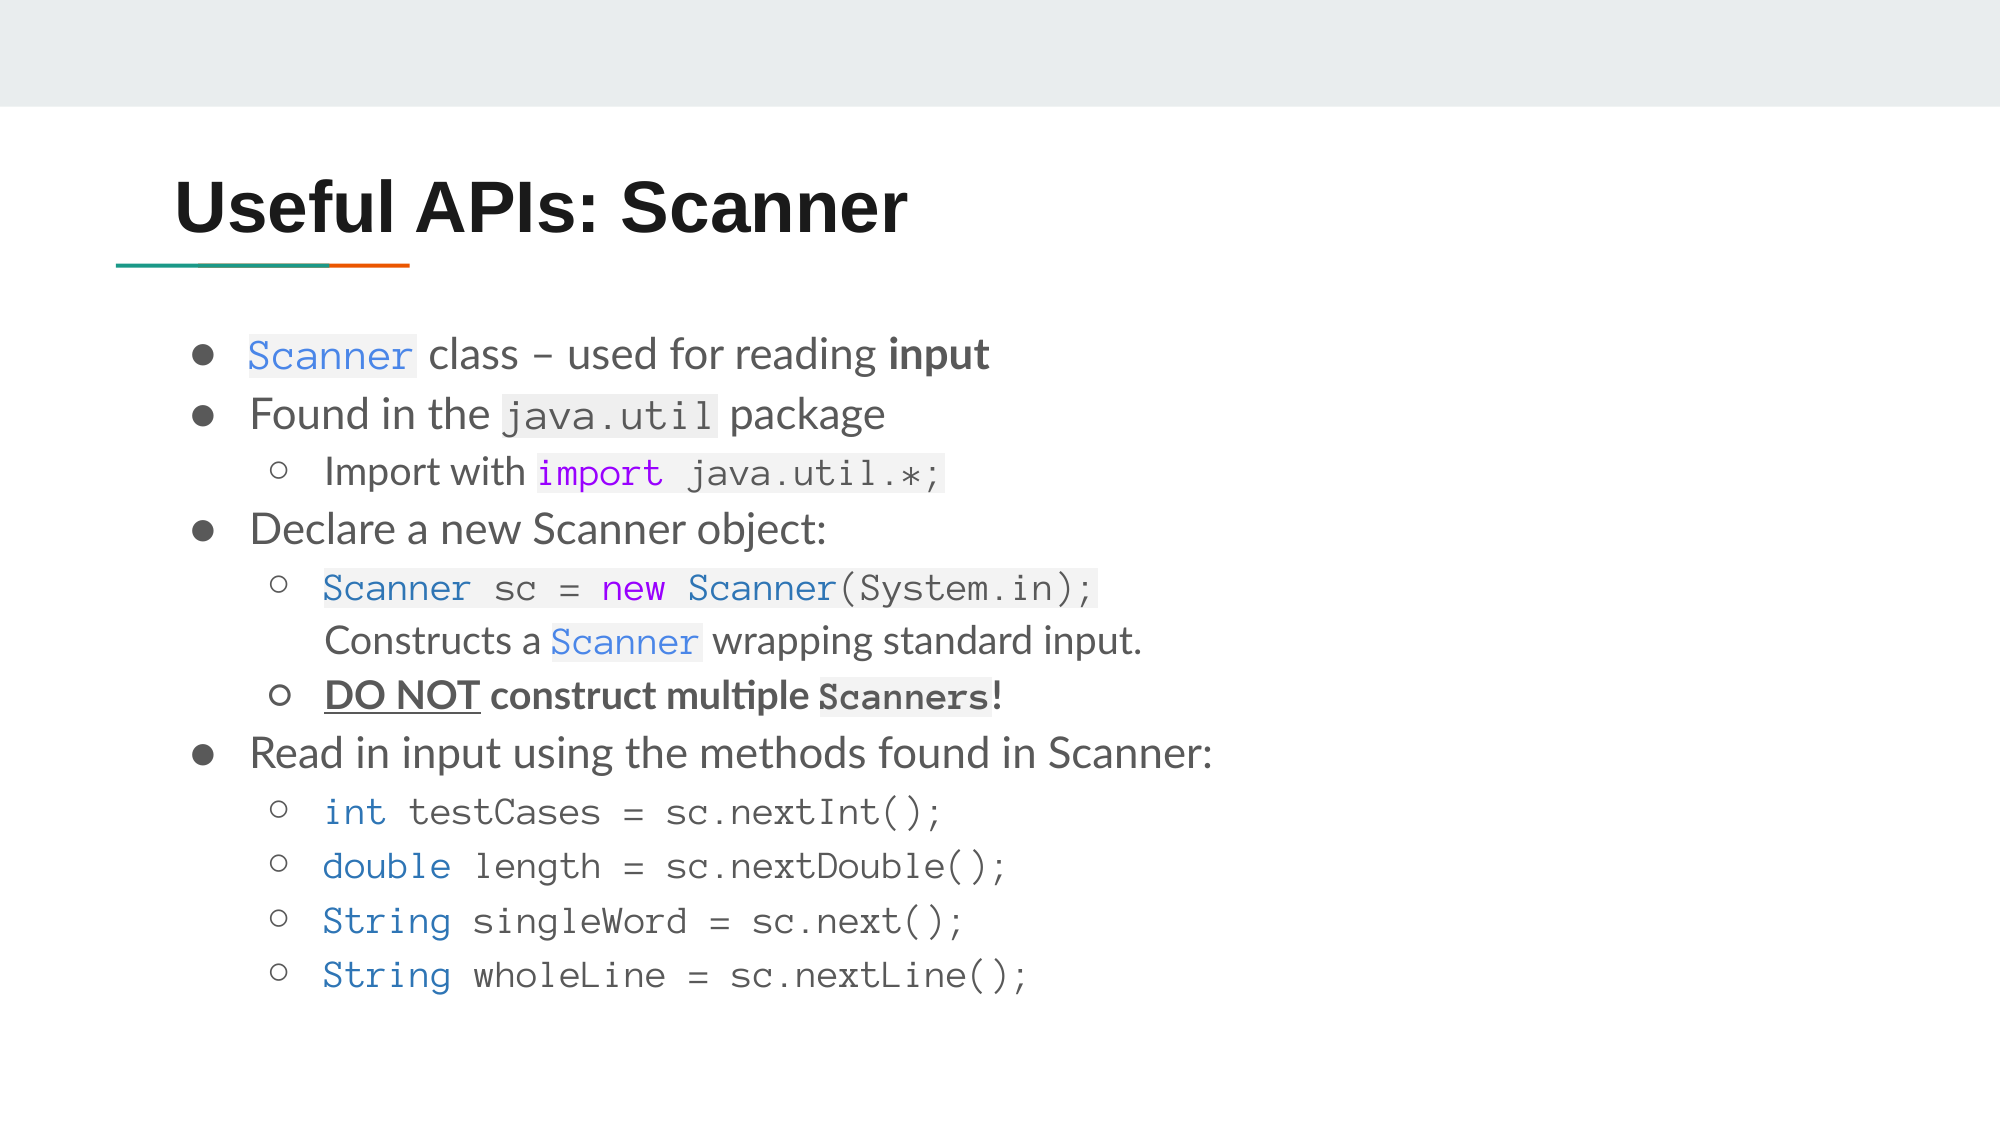

# Useful APIs: Scanner
Scanner class – used for reading input
Found in the java.util package
Import with import java.util.*;
Declare a new Scanner object:
Scanner sc = new Scanner(System.in);
Constructs a Scanner wrapping standard input.
DO NOT construct multiple Scanners!
Read in input using the methods found in Scanner:
int testCases = sc.nextInt();
double length = sc.nextDouble();
String singleWord = sc.next();
String wholeLine = sc.nextLine();